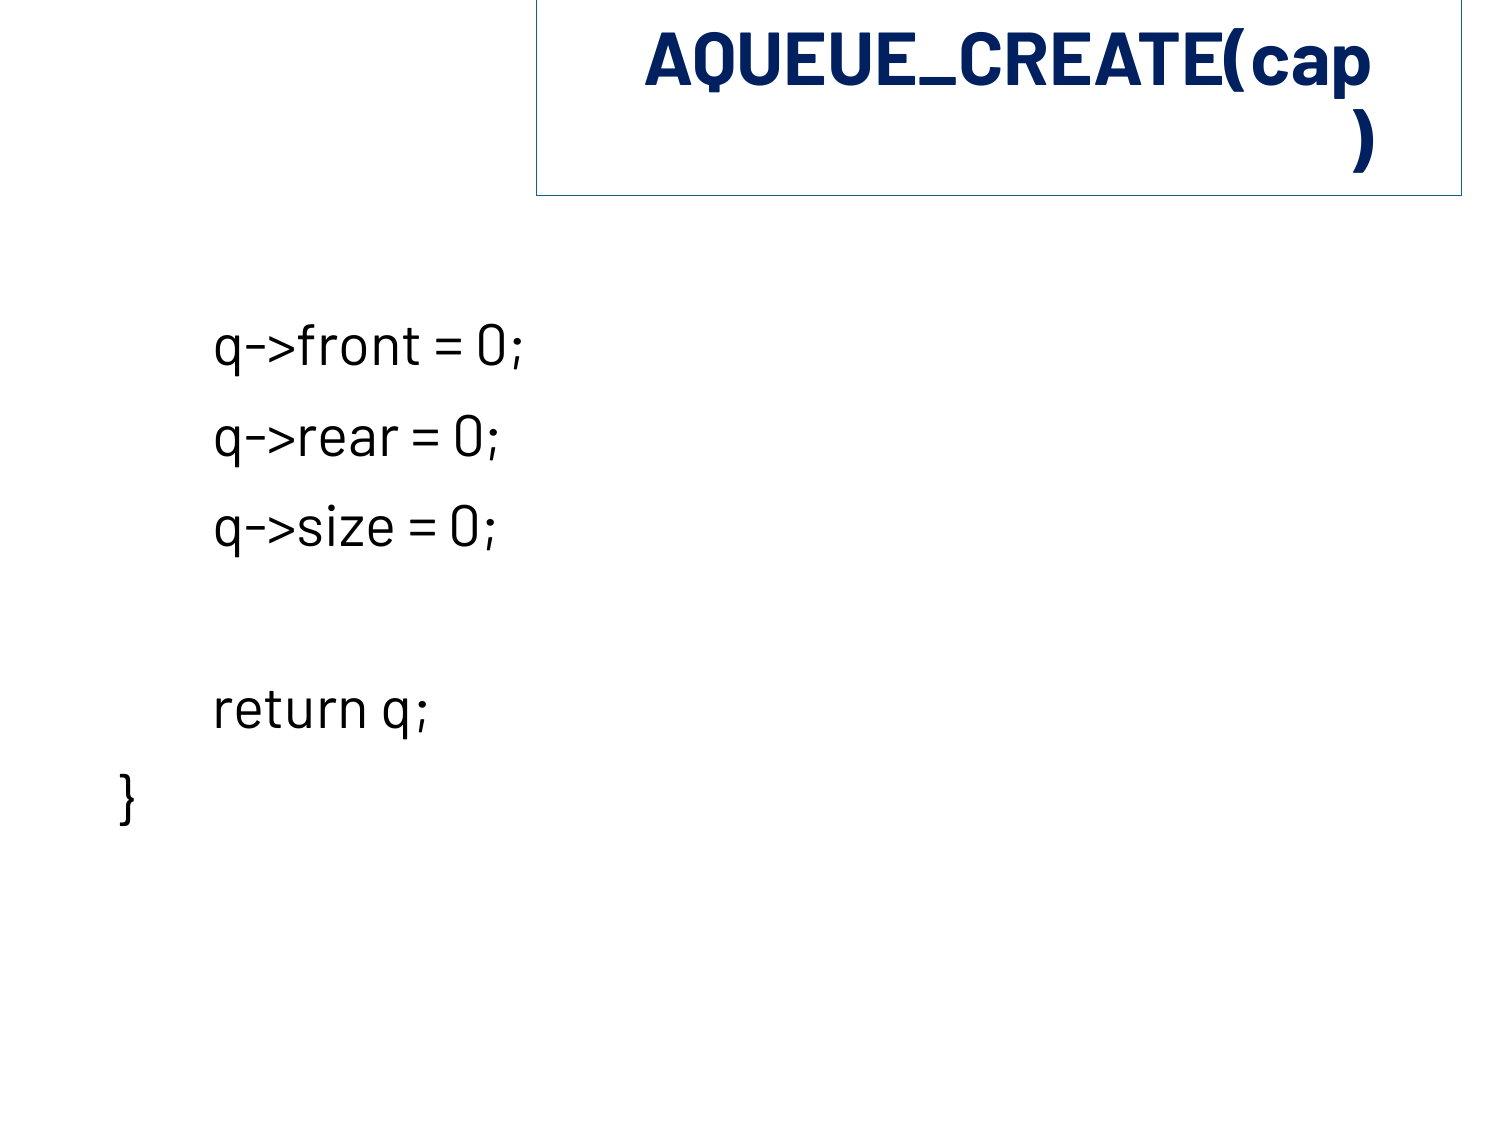

# AQUEUE_CREATE(cap)
        q->front = 0;
        q->rear = 0;
        q->size = 0;

        return q;
}